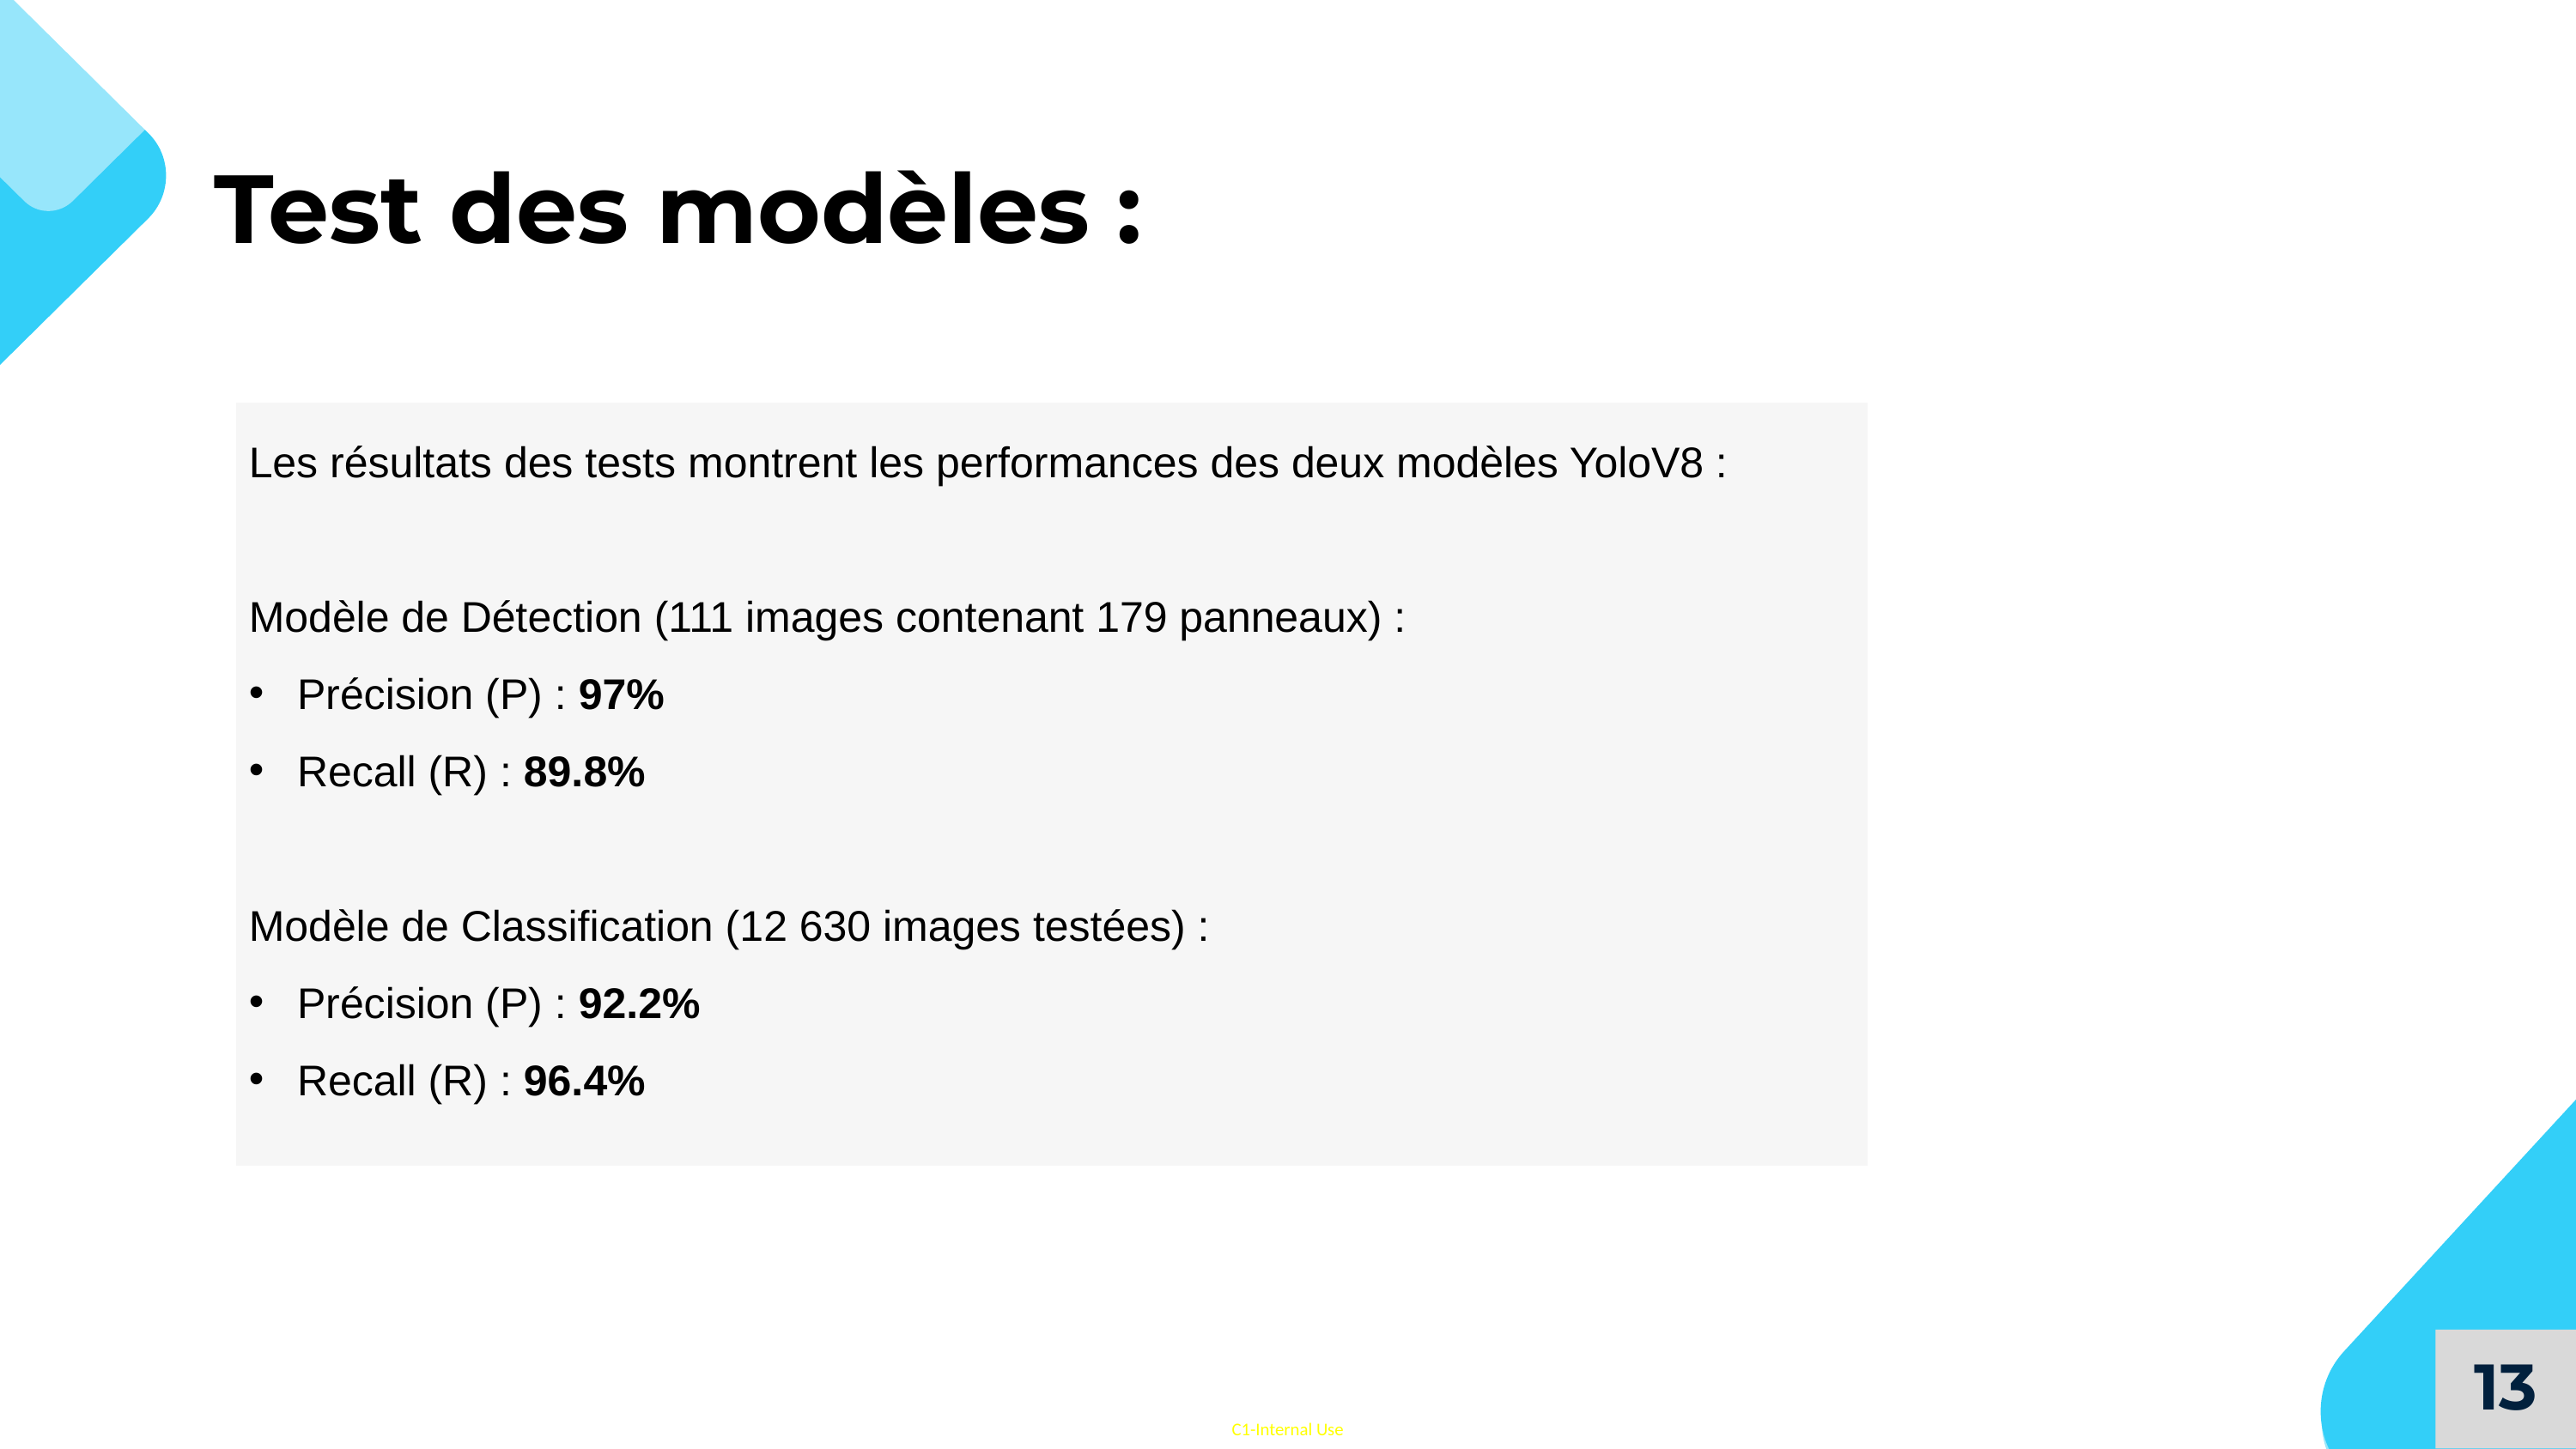

Test des modèles :
Les résultats des tests montrent les performances des deux modèles YoloV8 :

Modèle de Détection (111 images contenant 179 panneaux) :
Précision (P) : 97%
Recall (R) : 89.8%

Modèle de Classification (12 630 images testées) :
Précision (P) : 92.2%
Recall (R) : 96.4%

13